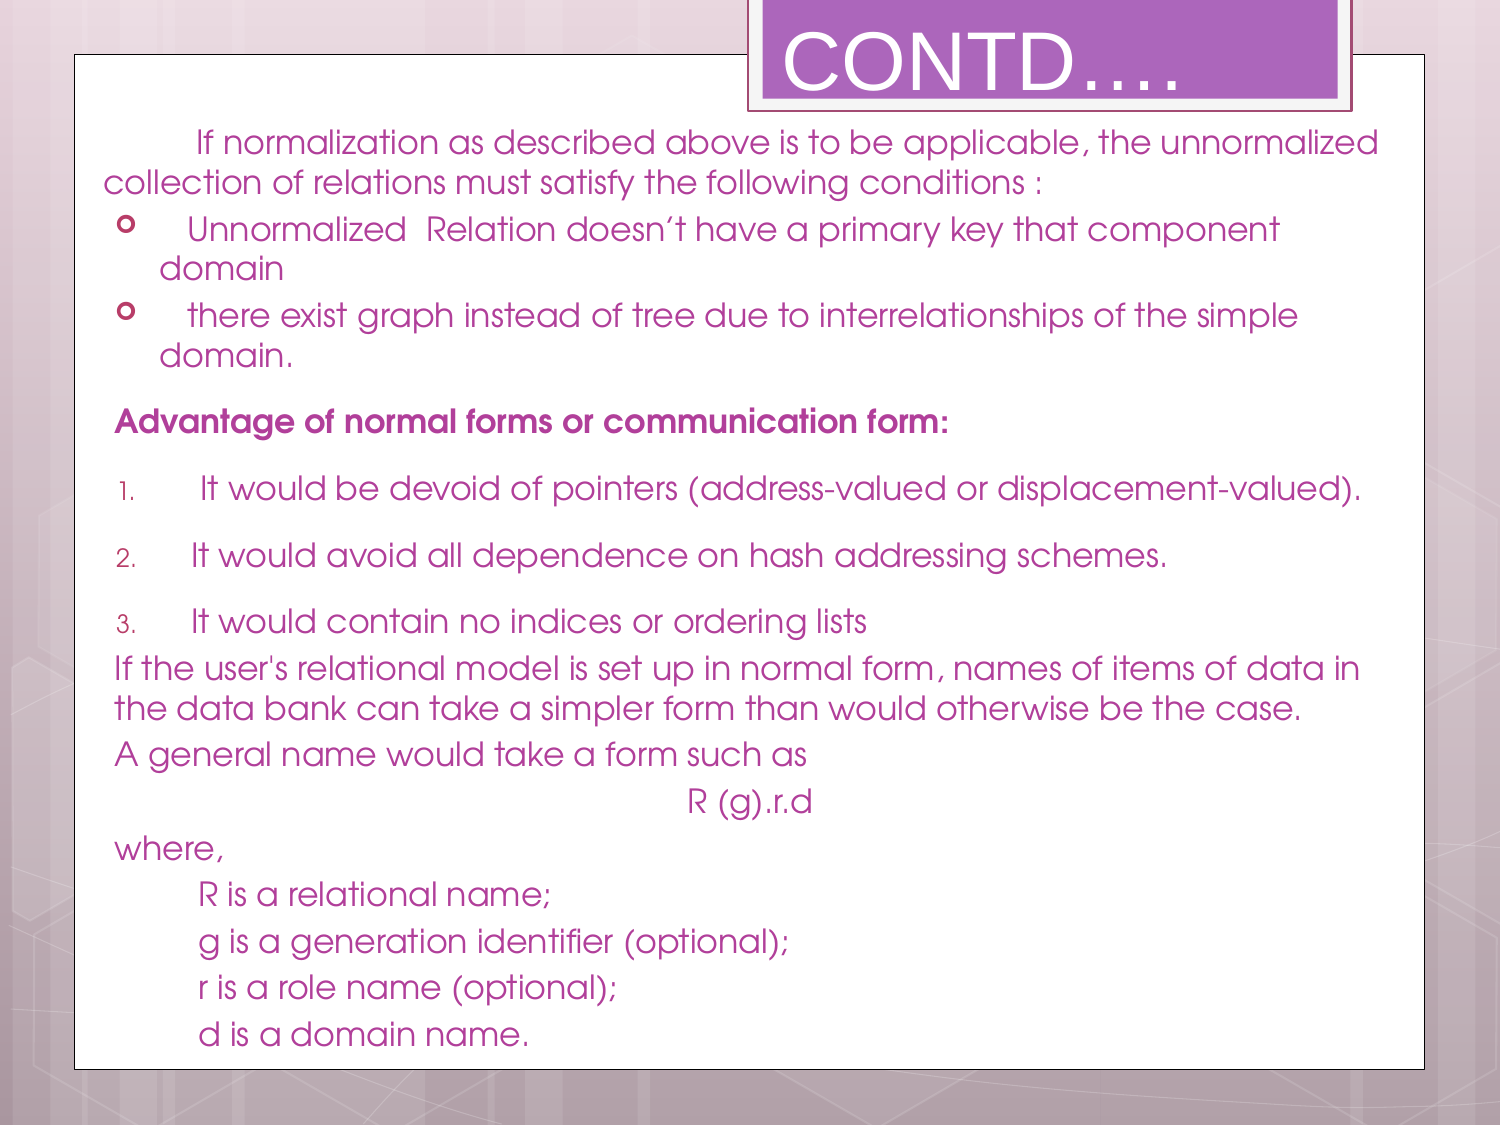

CONTD….
          If normalization as described above is to be applicable, the unnormalized collection of relations must satisfy the following conditions :
   Unnormalized  Relation doesn’t have a primary key that component domain
   there exist graph instead of tree due to interrelationships of the simple domain.
Advantage of normal forms or communication form:
 It would be devoid of pointers (address-valued or displacement-valued).
It would avoid all dependence on hash addressing schemes.
It would contain no indices or ordering lists
If the user's relational model is set up in normal form, names of items of data in the data bank can take a simpler form than would otherwise be the case.
A general name would take a form such as
R (g).r.d
where,
         R is a relational name;
         g is a generation identifier (optional);
         r is a role name (optional);
         d is a domain name.